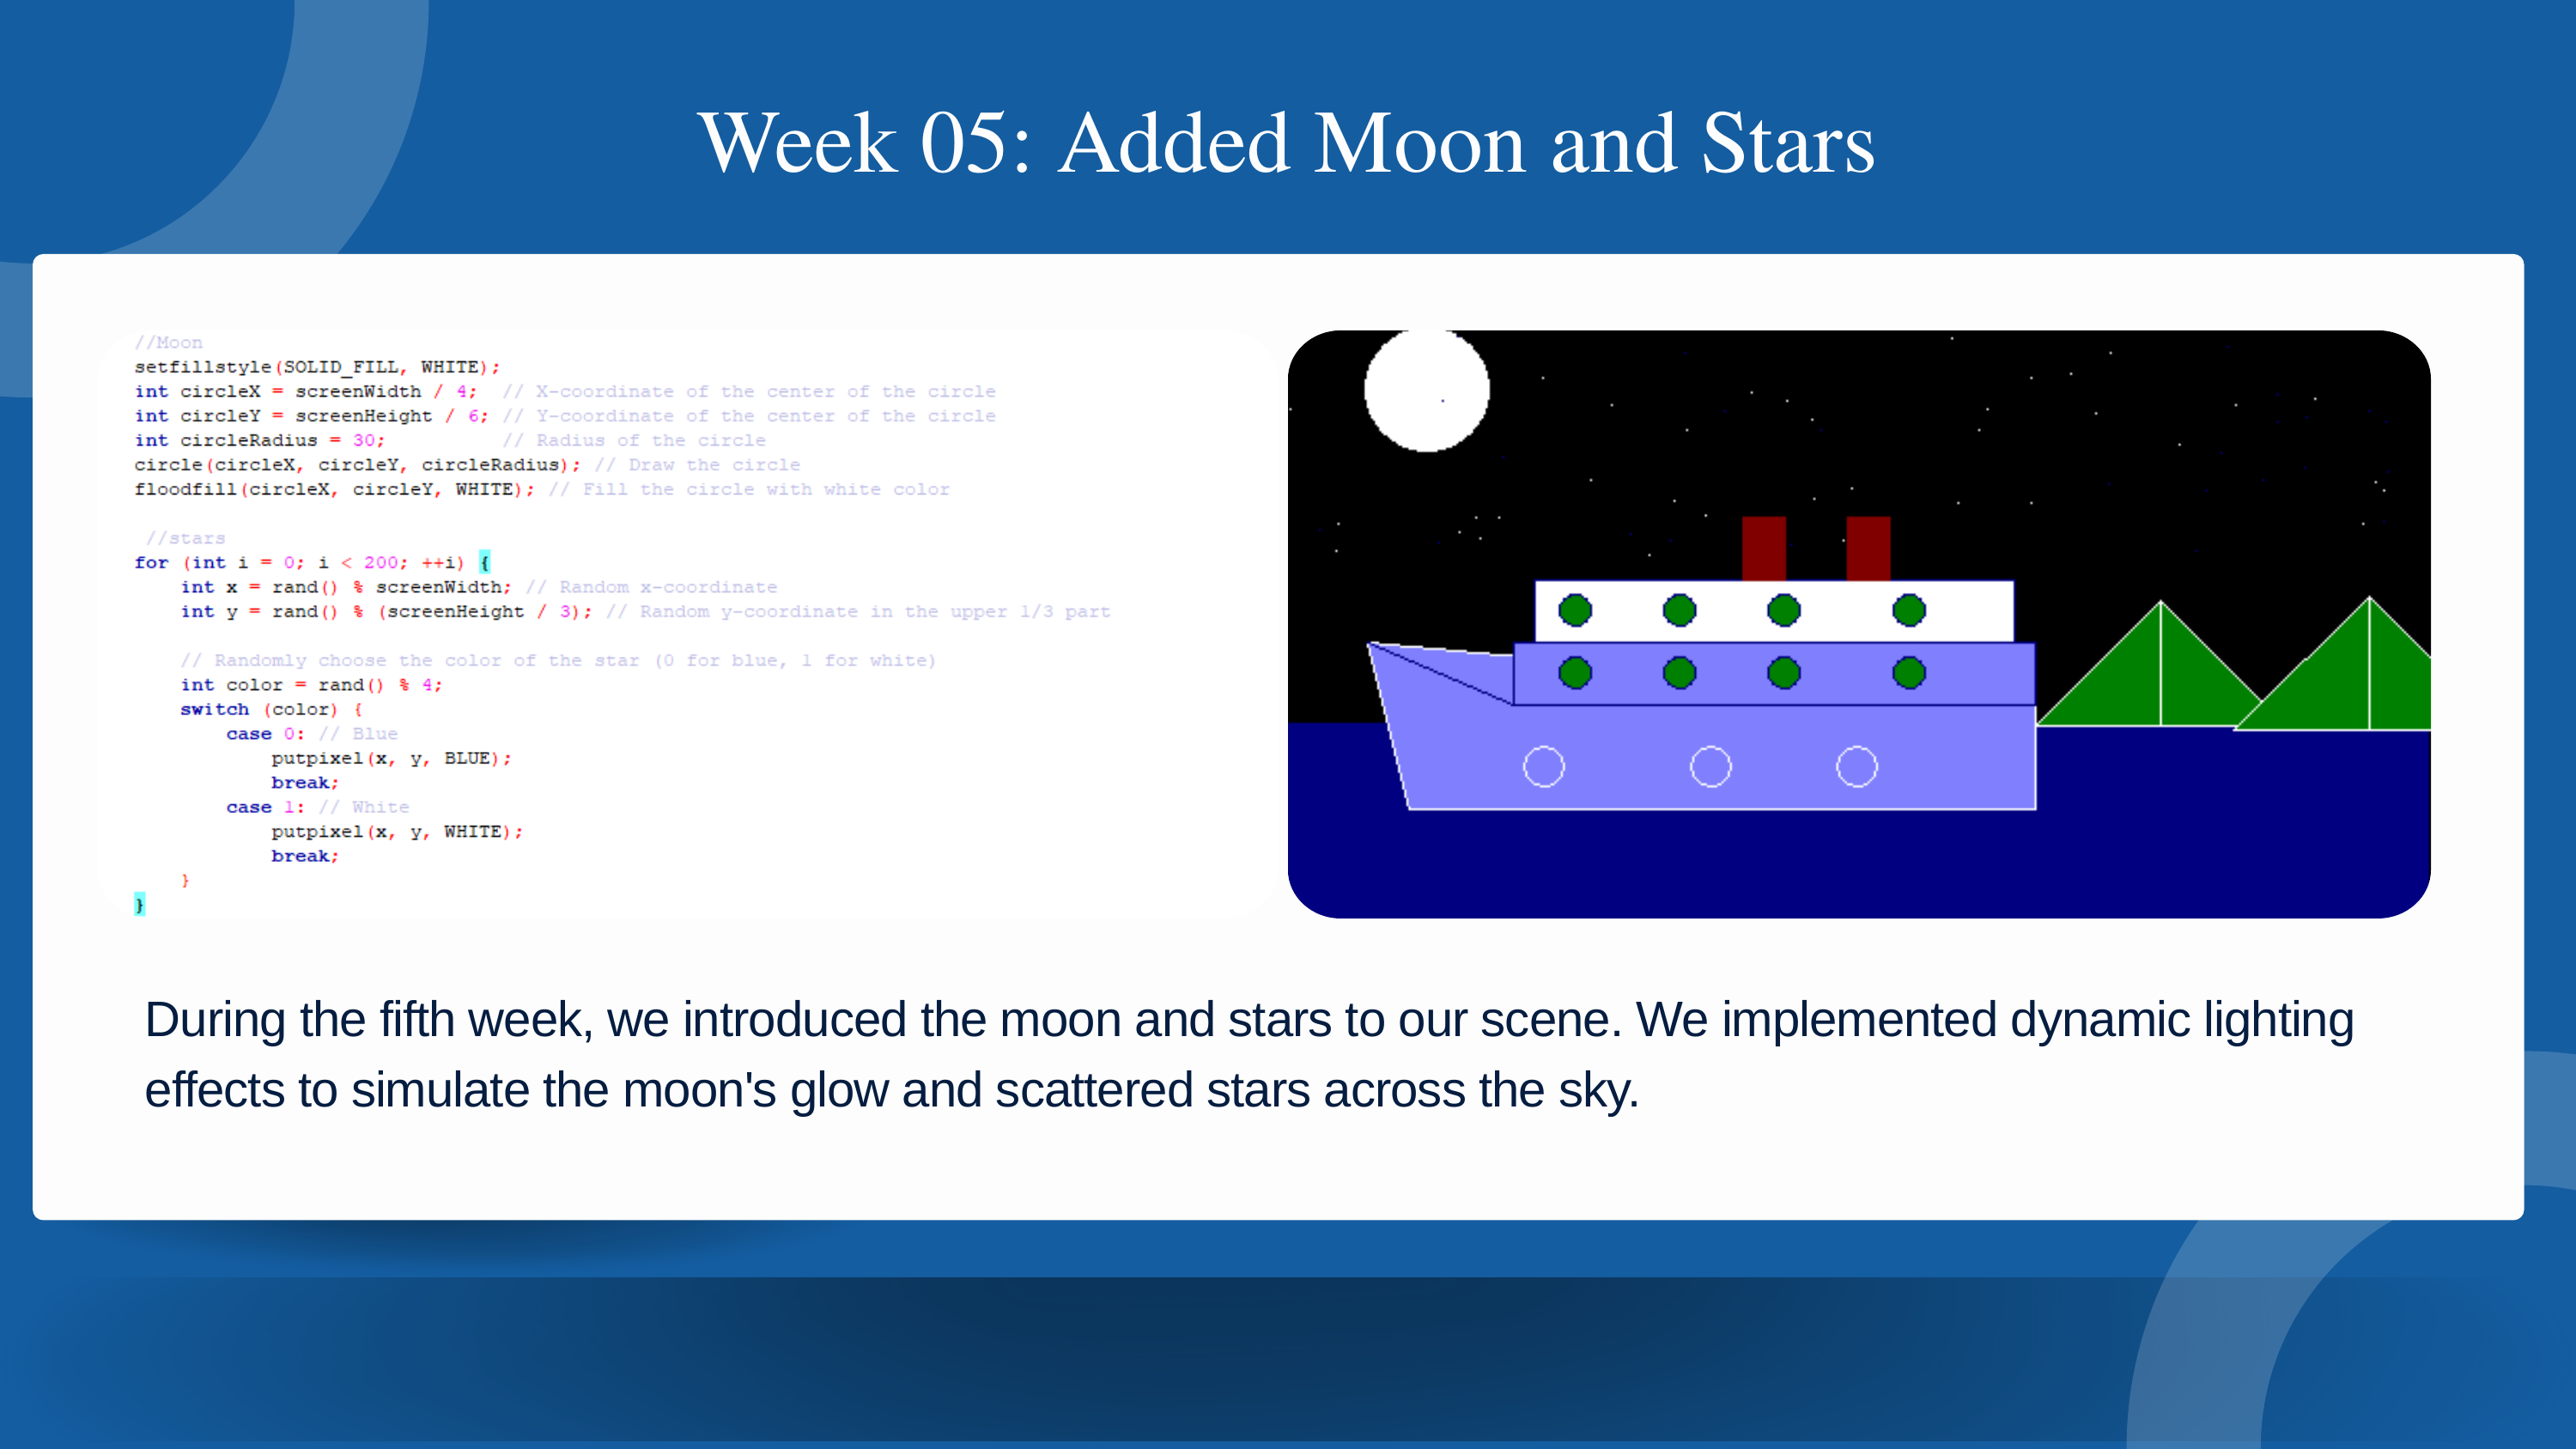

Week 05: Added Moon and Stars

During the fifth week, we introduced the moon and stars to our scene. We implemented dynamic lighting effects to simulate the moon's glow and scattered stars across the sky.